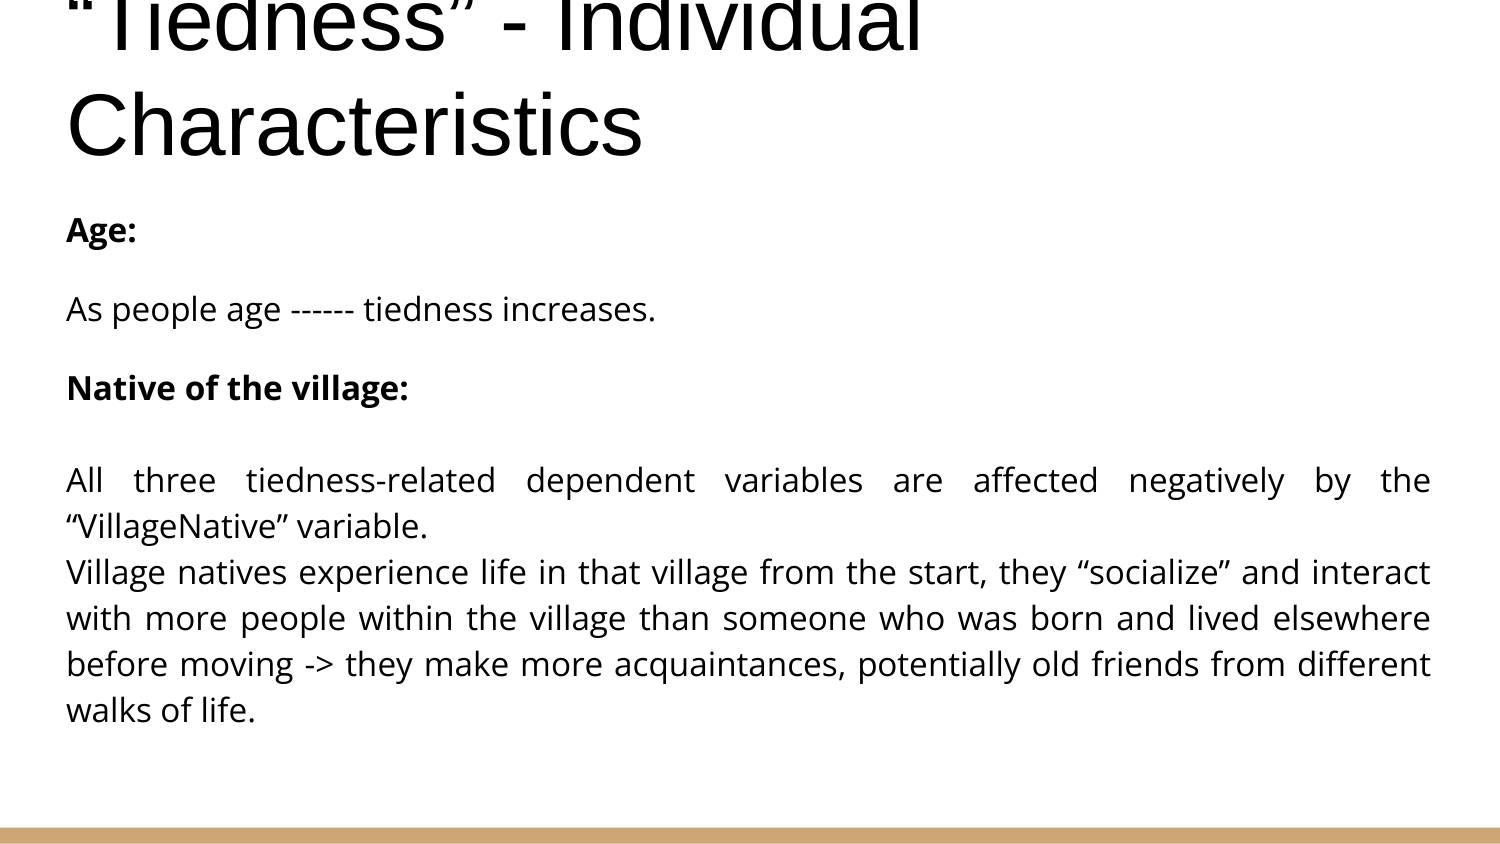

# “Tiedness” - Individual Characteristics
Age:
As people age ------ tiedness increases.
Native of the village:

All three tiedness-related dependent variables are affected negatively by the “VillageNative” variable.
Village natives experience life in that village from the start, they “socialize” and interact with more people within the village than someone who was born and lived elsewhere before moving -> they make more acquaintances, potentially old friends from different walks of life.